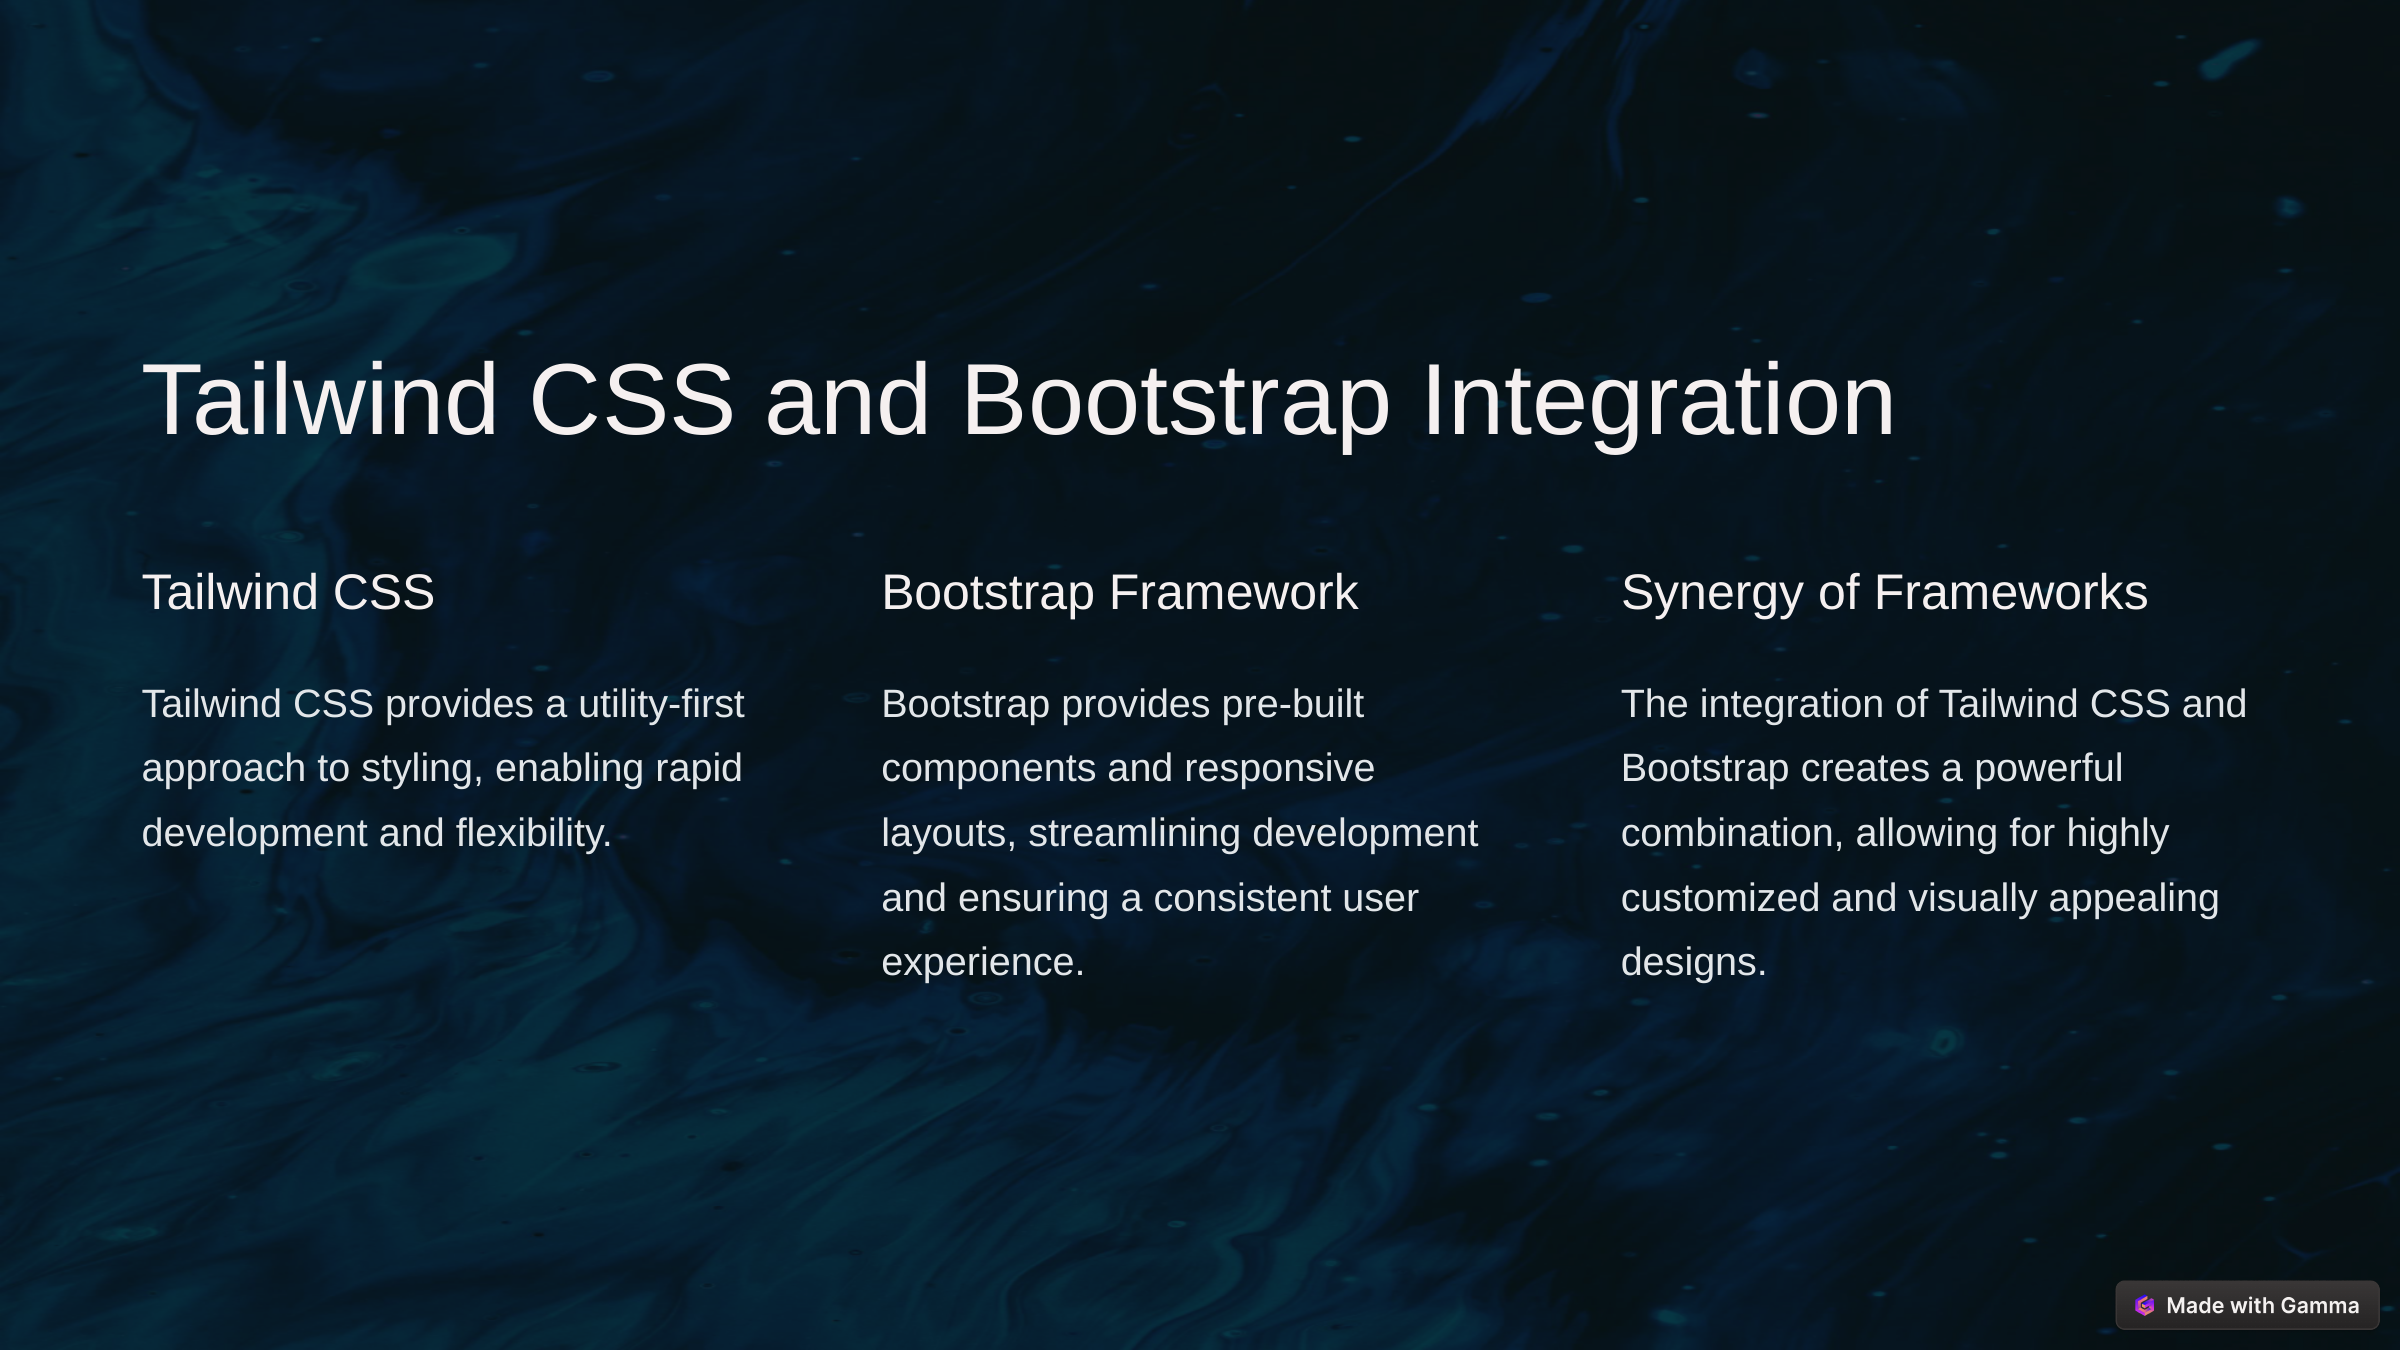

Tailwind CSS and Bootstrap Integration
Tailwind CSS
Bootstrap Framework
Synergy of Frameworks
Tailwind CSS provides a utility-first approach to styling, enabling rapid development and flexibility.
Bootstrap provides pre-built components and responsive layouts, streamlining development and ensuring a consistent user experience.
The integration of Tailwind CSS and Bootstrap creates a powerful combination, allowing for highly customized and visually appealing designs.